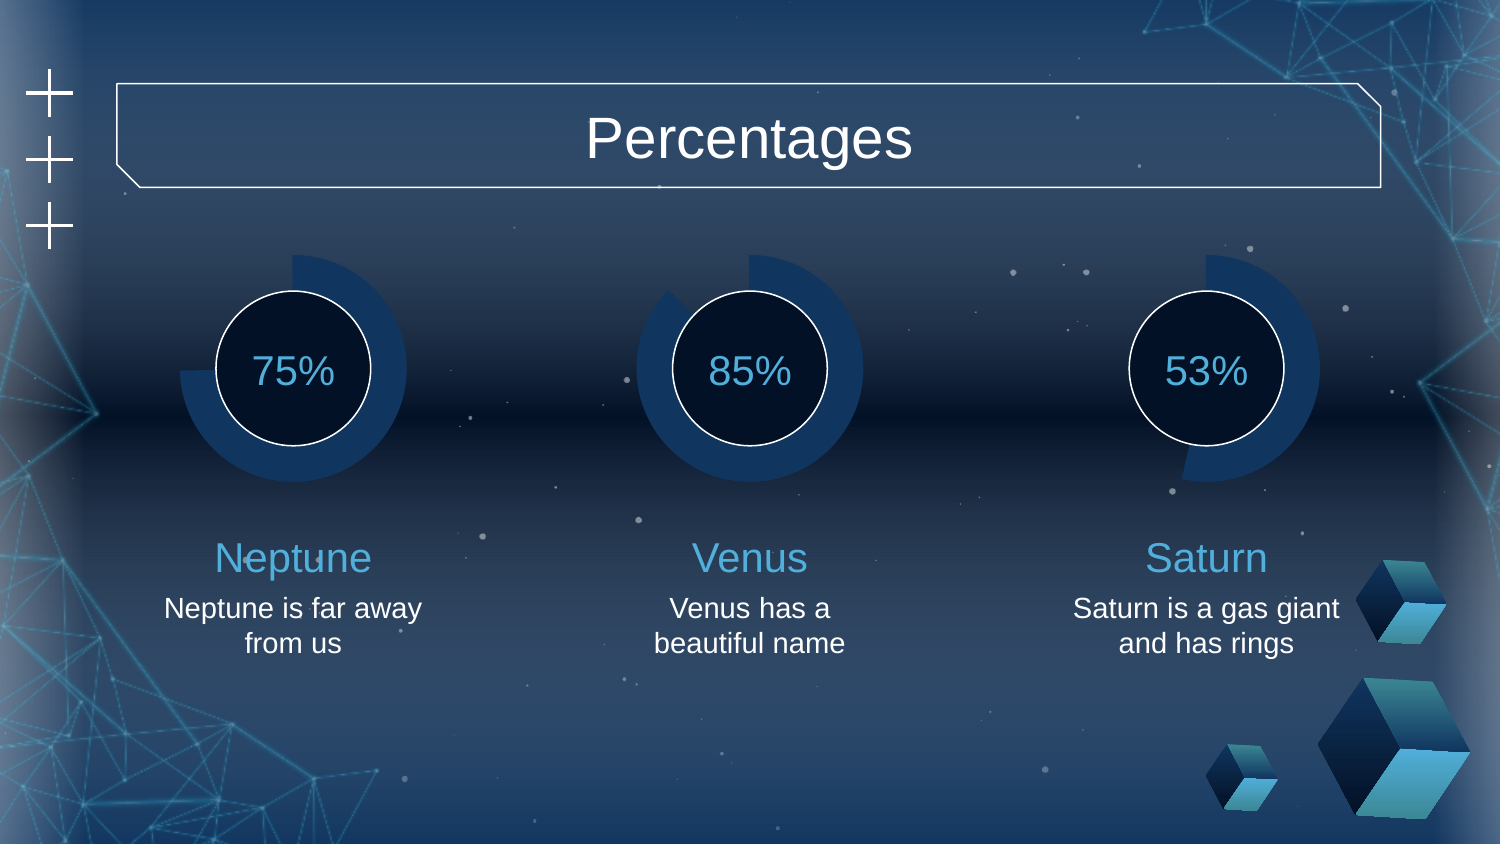

Percentages

75%
85%
53%
# Neptune
Venus
Saturn

Neptune is far away from us
Venus has a beautiful name
Saturn is a gas giant and has rings